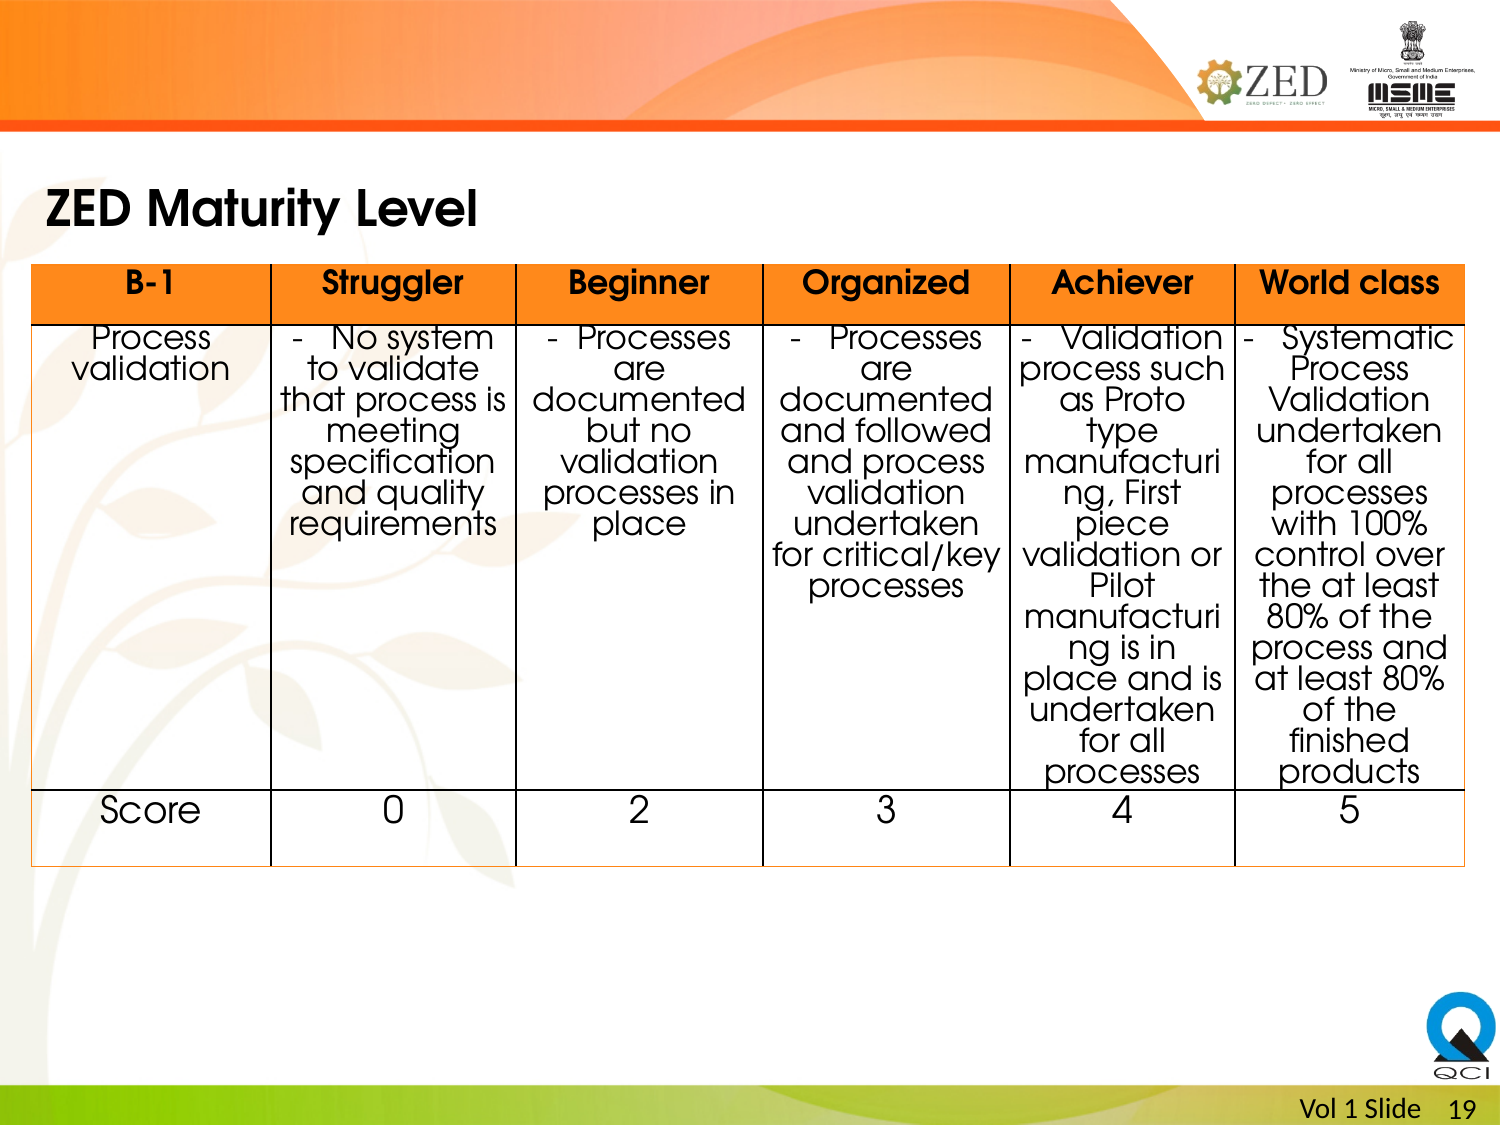

ZED Maturity Level
| B-1 | Struggler | Beginner | Organized | Achiever | World class |
| --- | --- | --- | --- | --- | --- |
| Process validation | -   No system to validate that process is meeting specification and quality requirements | -  Processes are documented but no validation processes in place | -   Processes are documented and followed and process validation undertaken for critical/key processes | -   Validation process such as Proto type manufacturing, First piece validation or Pilot manufacturing is in place and is undertaken for all processes | -   Systematic Process Validation undertaken for all processes with 100% control over the at least 80% of the process and at least 80% of the finished products |
| Score | 0 | 2 | 3 | 4 | 5 |